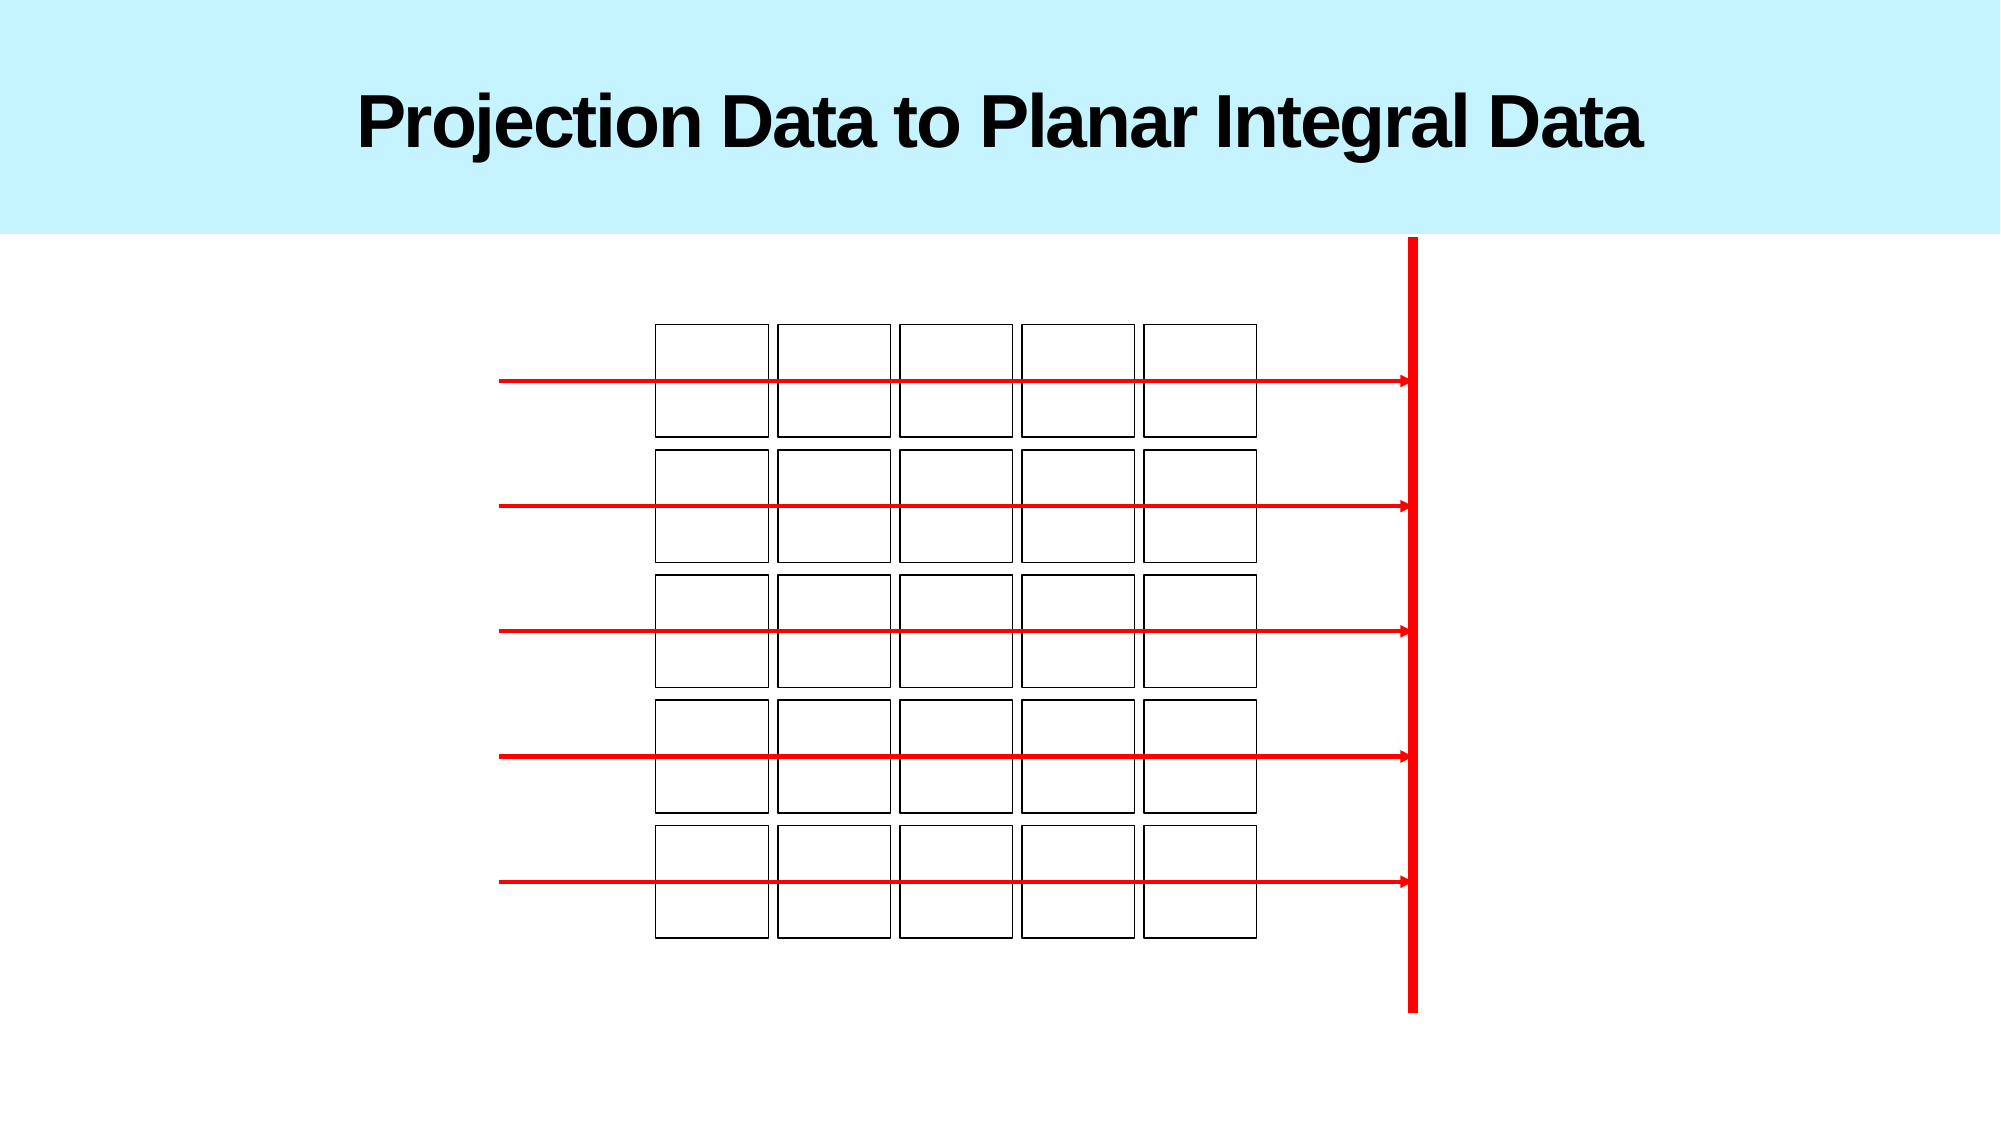

# Projection Data to Planar Integral Data